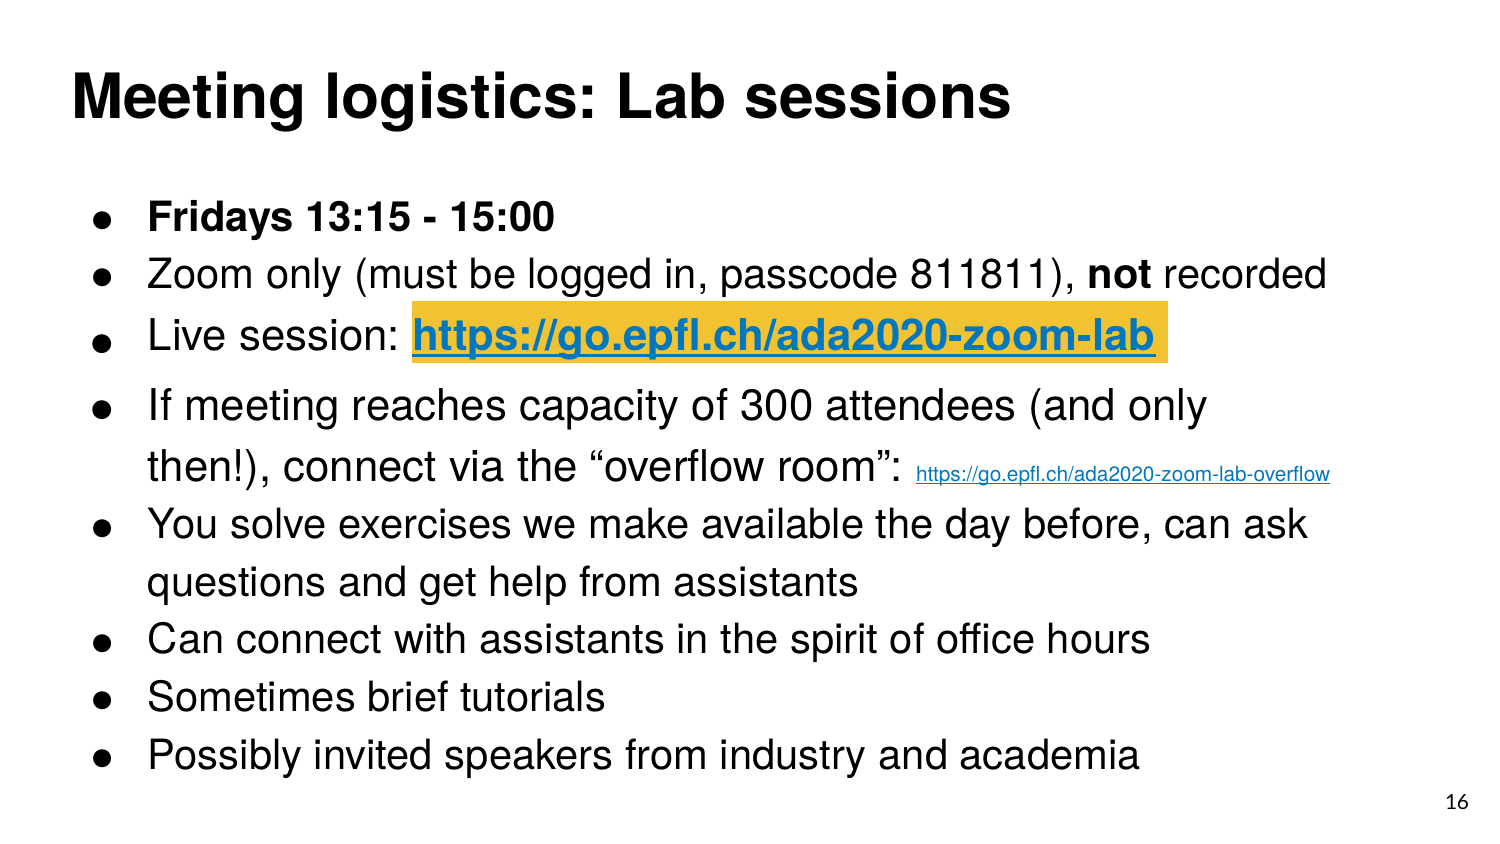

# Meeting logistics: Lab sessions
Fridays 13:15 - 15:00
Zoom only (must be logged in, passcode 811811), not recorded
Live session: https://go.epfl.ch/ada2020-zoom-lab
If meeting reaches capacity of 300 attendees (and only then!), connect via the “overflow room”: https://go.epfl.ch/ada2020-zoom-lab-overflow
You solve exercises we make available the day before, can ask questions and get help from assistants
Can connect with assistants in the spirit of office hours
Sometimes brief tutorials
Possibly invited speakers from industry and academia
16